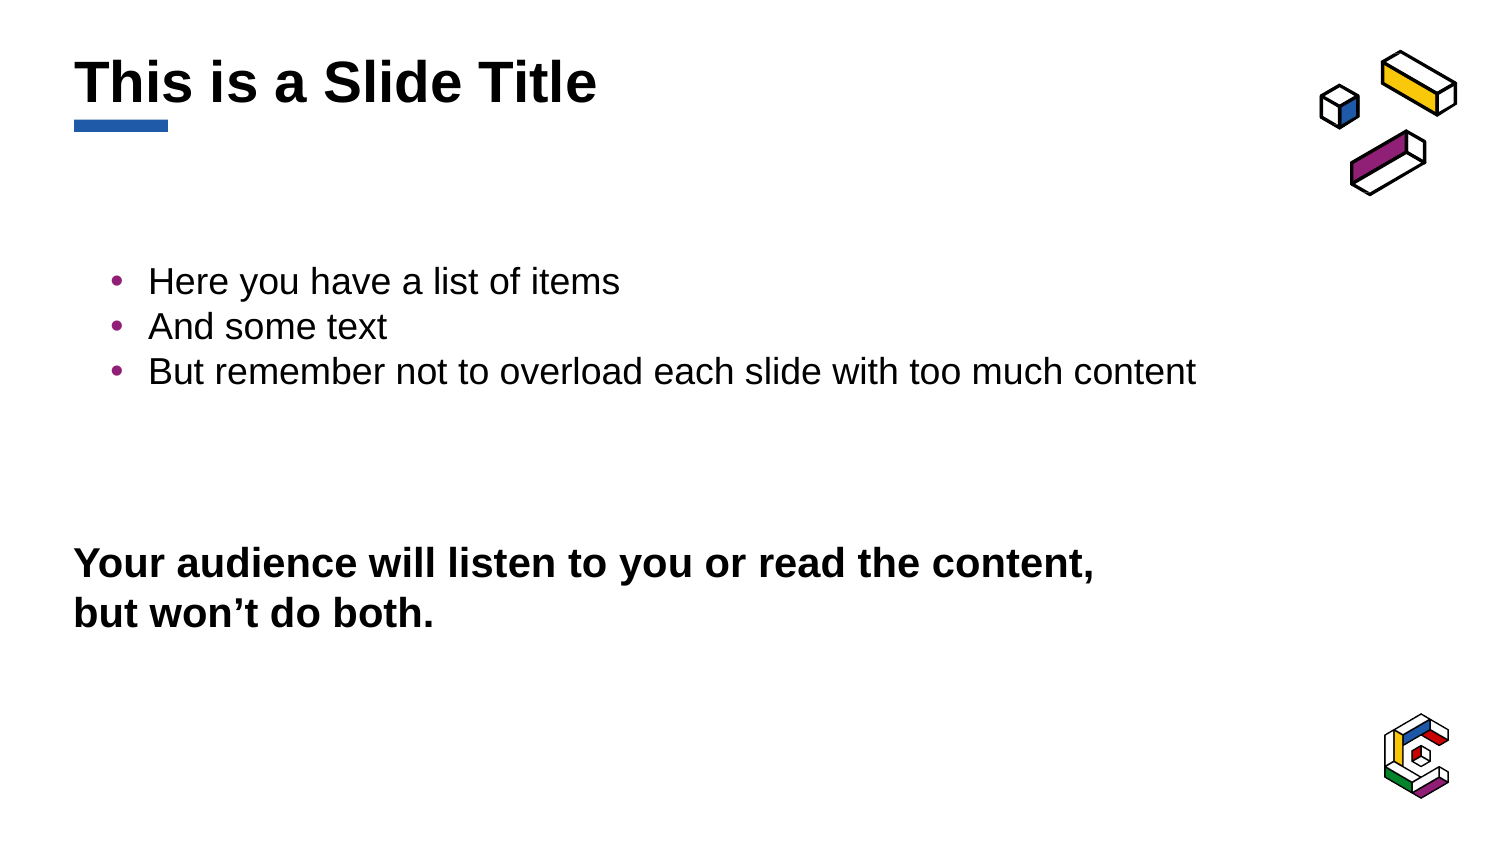

# This is a Slide Title
Here you have a list of items
And some text
But remember not to overload each slide with too much content
Your audience will listen to you or read the content,  but won’t do both.